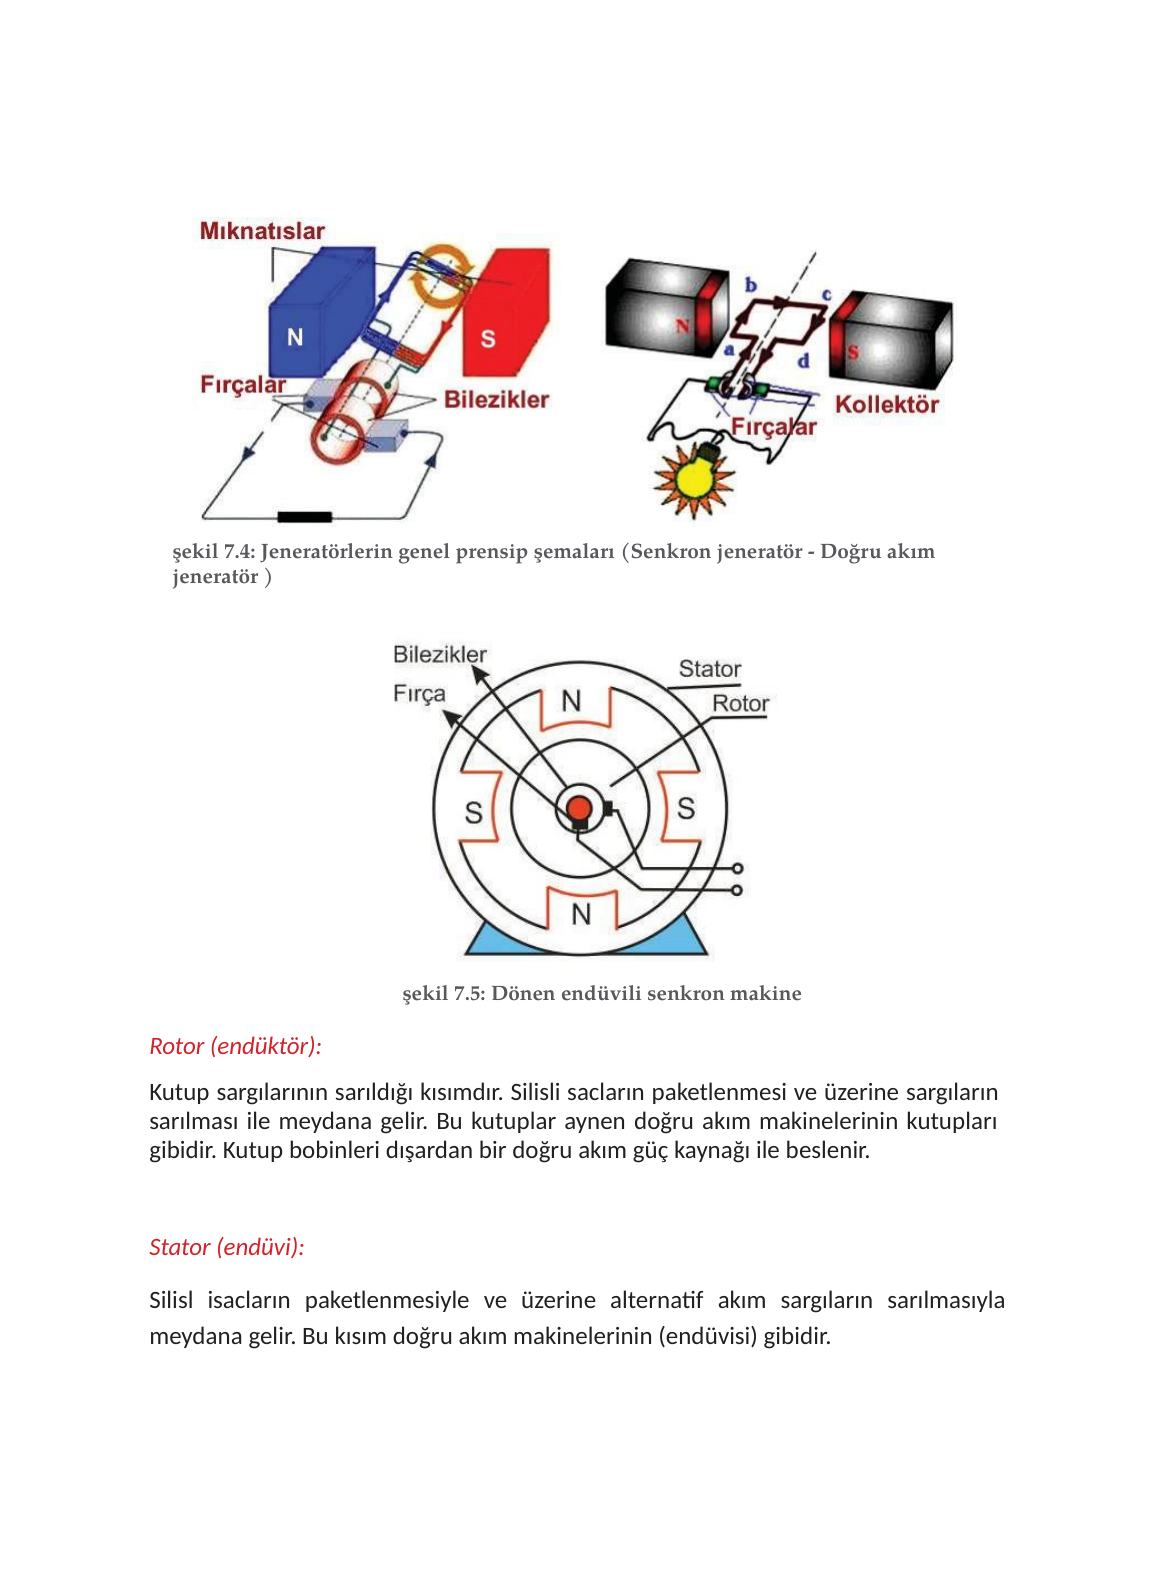

şekil 7.4: Jeneratörlerin genel prensip şemaları (Senkron jeneratör - Doğru akım jeneratör )

şekil 7.5: Dönen endüvili senkron makine

Rotor (endüktör):
Kutup sargılarının sarıldığı kısımdır. Silisli sacların paketlenmesi ve üzerine sargıların  sarılması ile meydana gelir. Bu kutuplar aynen doğru akım makinelerinin kutupları  gibidir. Kutup bobinleri dışardan bir doğru akım güç kaynağı ile beslenir.

Stator (endüvi):
Silisl isacların paketlenmesiyle ve üzerine alternatif akım sargıların sarılmasıyla meydana gelir. Bu kısım doğru akım makinelerinin (endüvisi) gibidir.